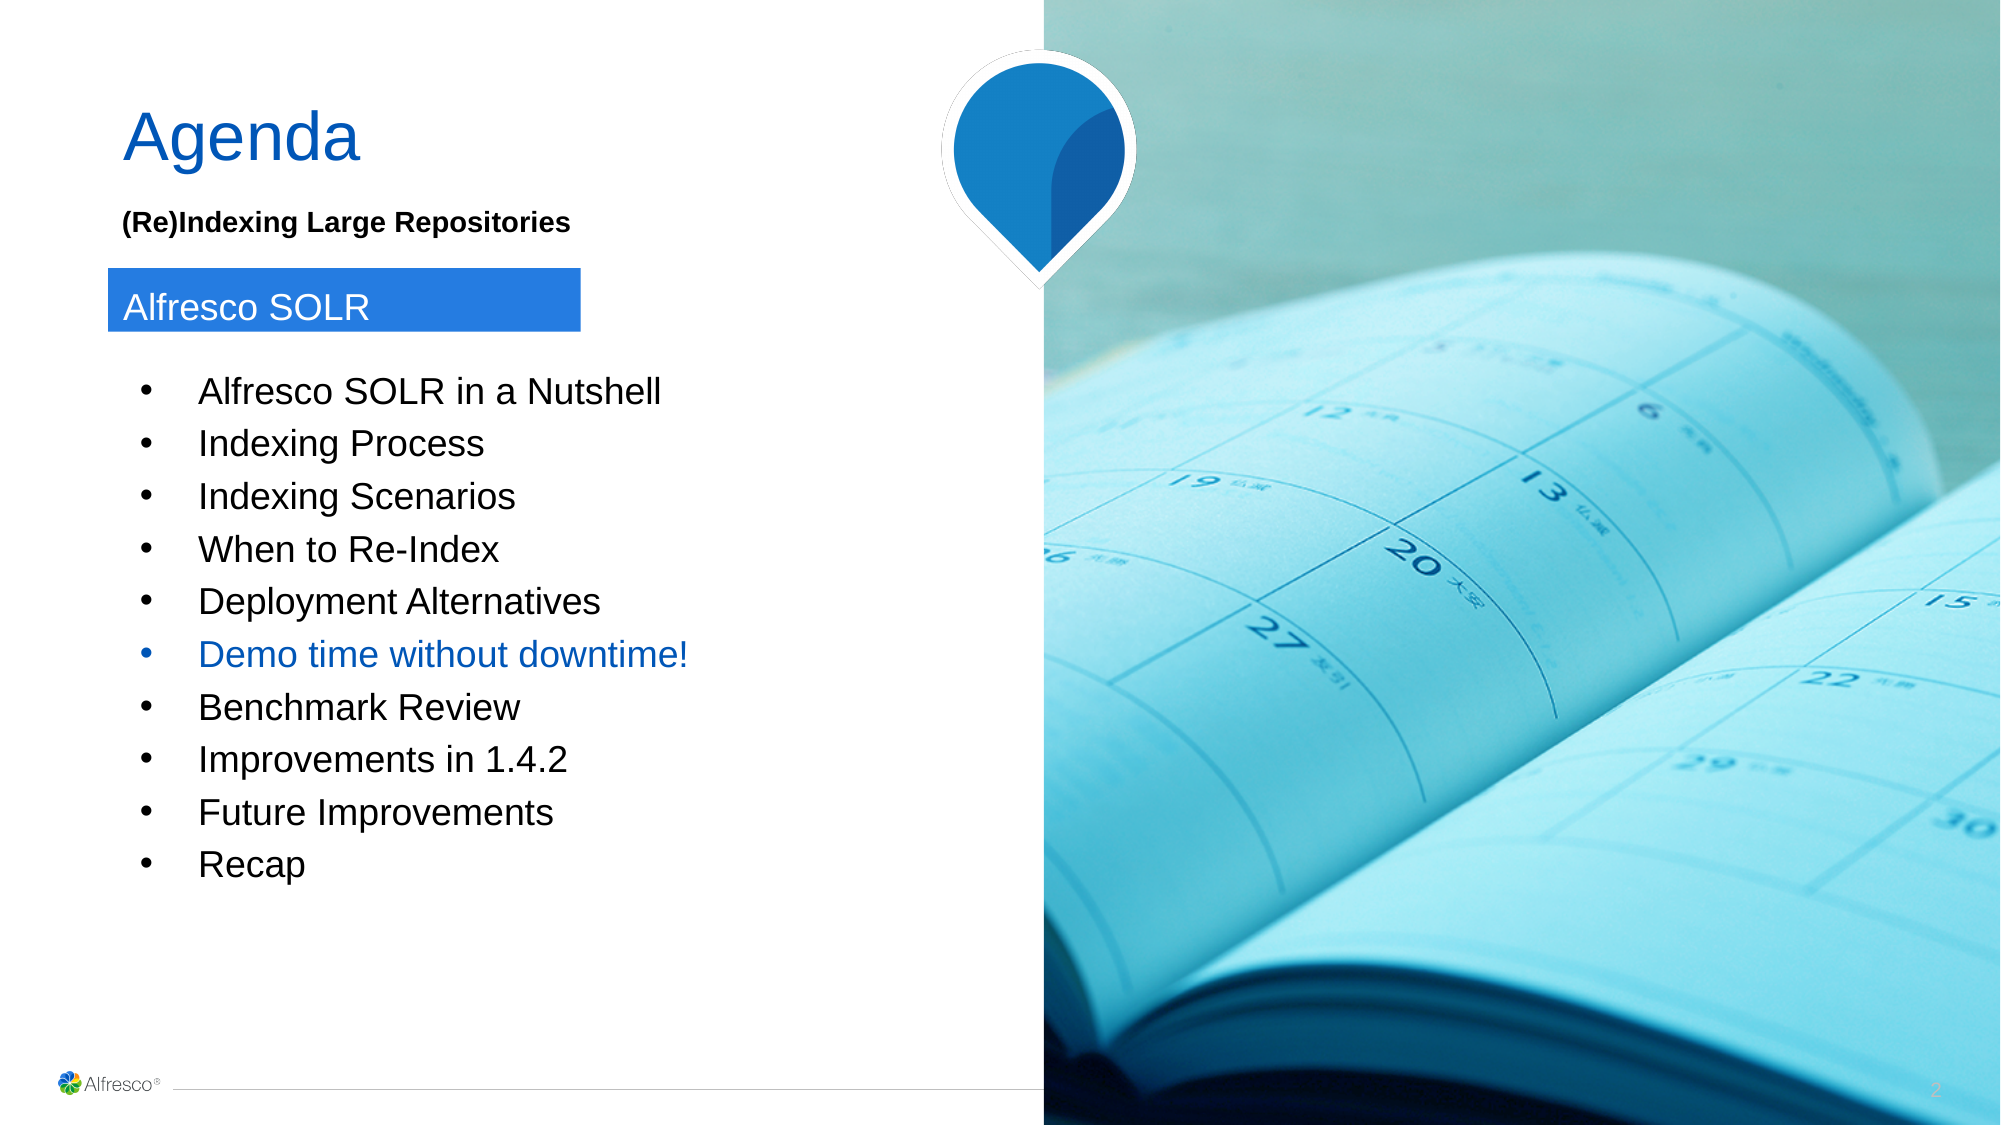

# Agenda
(Re)Indexing Large Repositories
Alfresco SOLR
Alfresco SOLR in a Nutshell
Indexing Process
Indexing Scenarios
When to Re-Index
Deployment Alternatives
Demo time without downtime!
Benchmark Review
Improvements in 1.4.2
Future Improvements
Recap